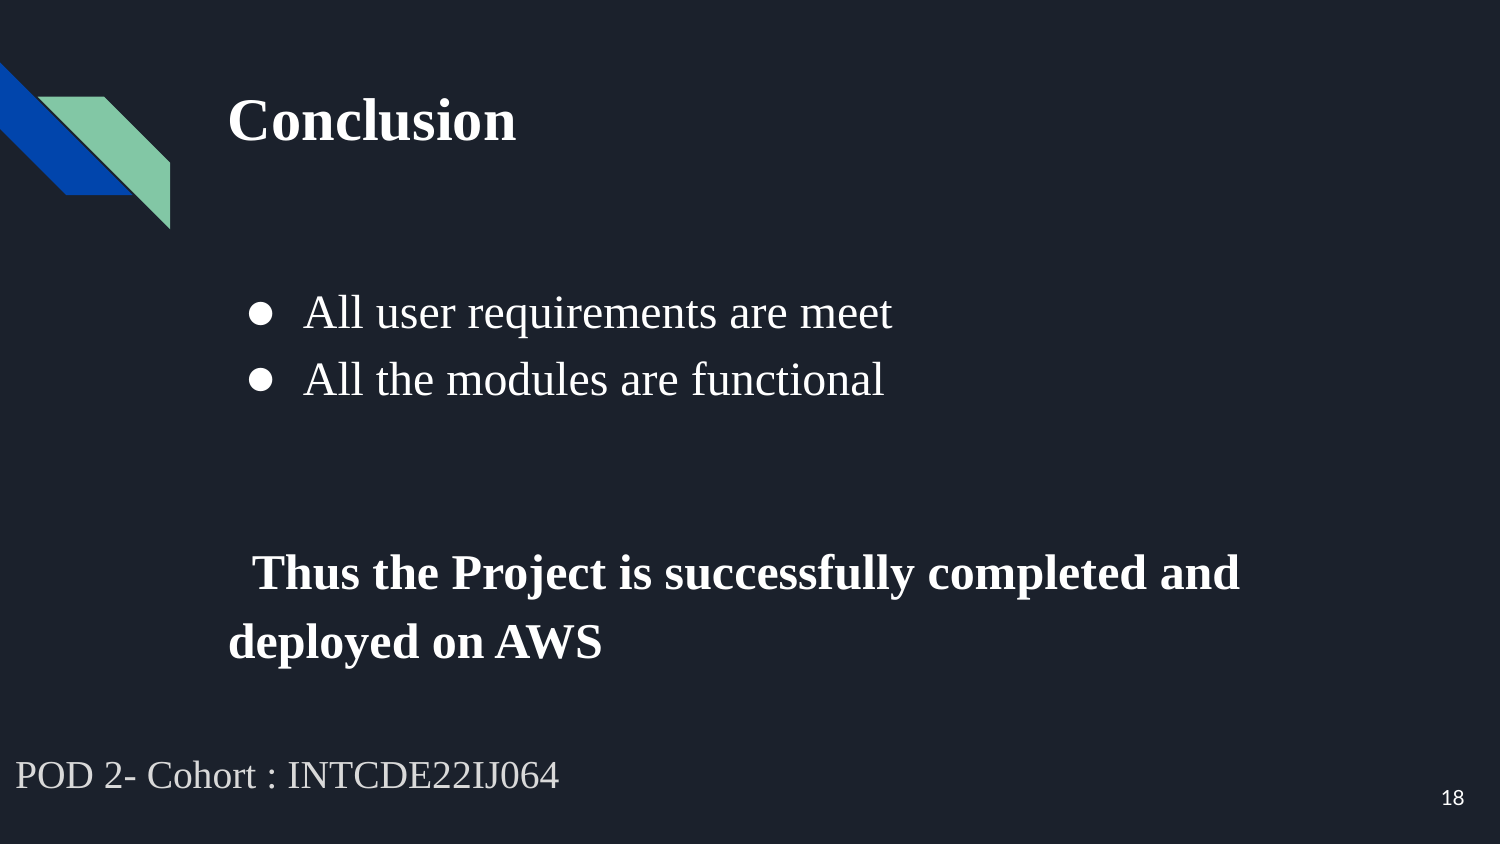

# Conclusion
All user requirements are meet
All the modules are functional

  Thus the Project is successfully completed and deployed on AWS
POD 2- Cohort : INTCDE22IJ064
18